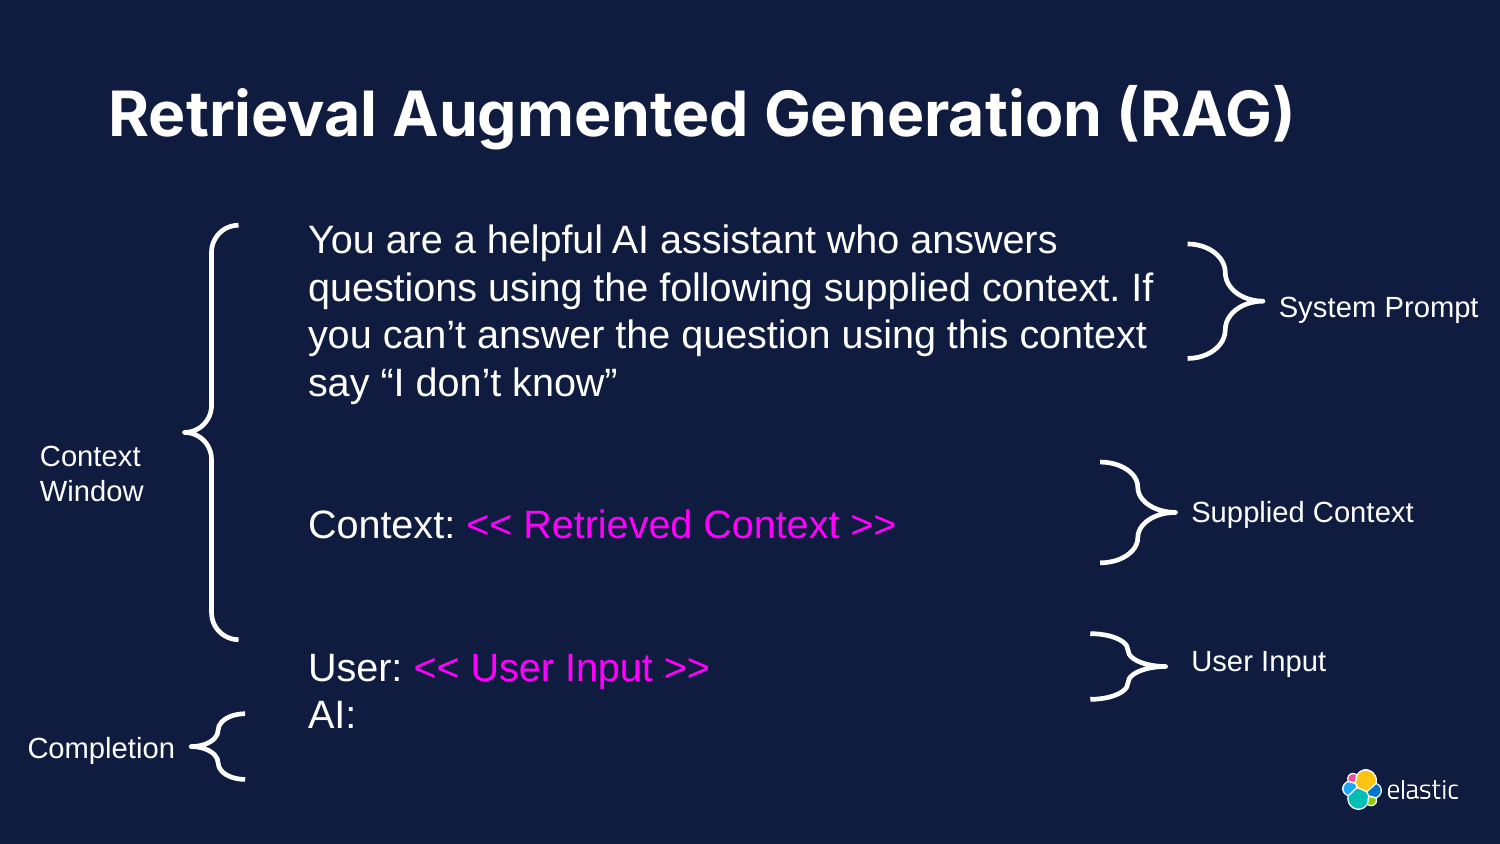

Retrieval Augmented Generation (RAG)
You are a helpful AI assistant who answers questions using the following supplied context. If you can’t answer the question using this context say “I don’t know”

Context: << Retrieved Context >>

User: << User Input >>
AI:

System Prompt
Context
Window

Supplied Context
User Input

Completion